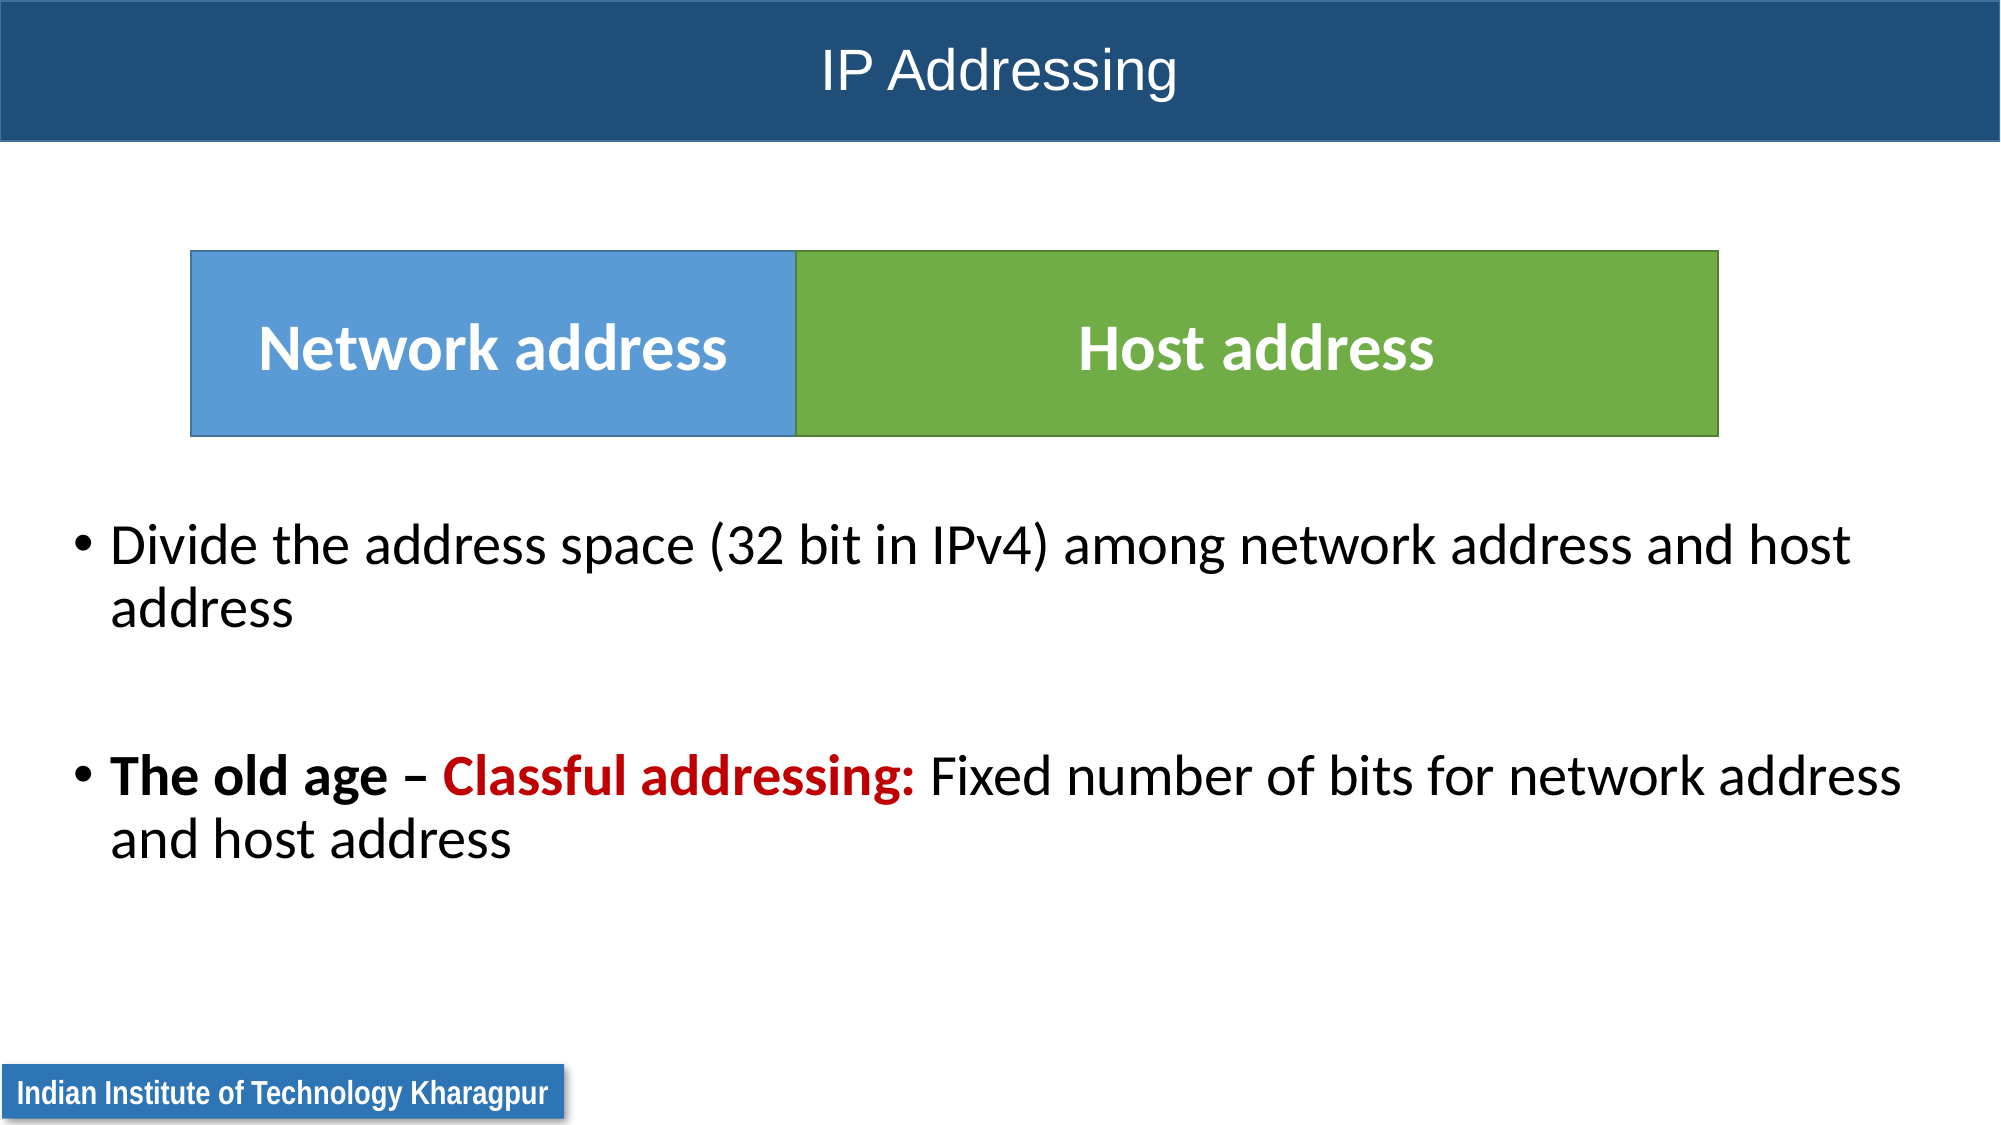

# IP Addressing
Network address
Host address
Divide the address space (32 bit in IPv4) among network address and host address

The old age – Classful addressing: Fixed number of bits for network address and host address